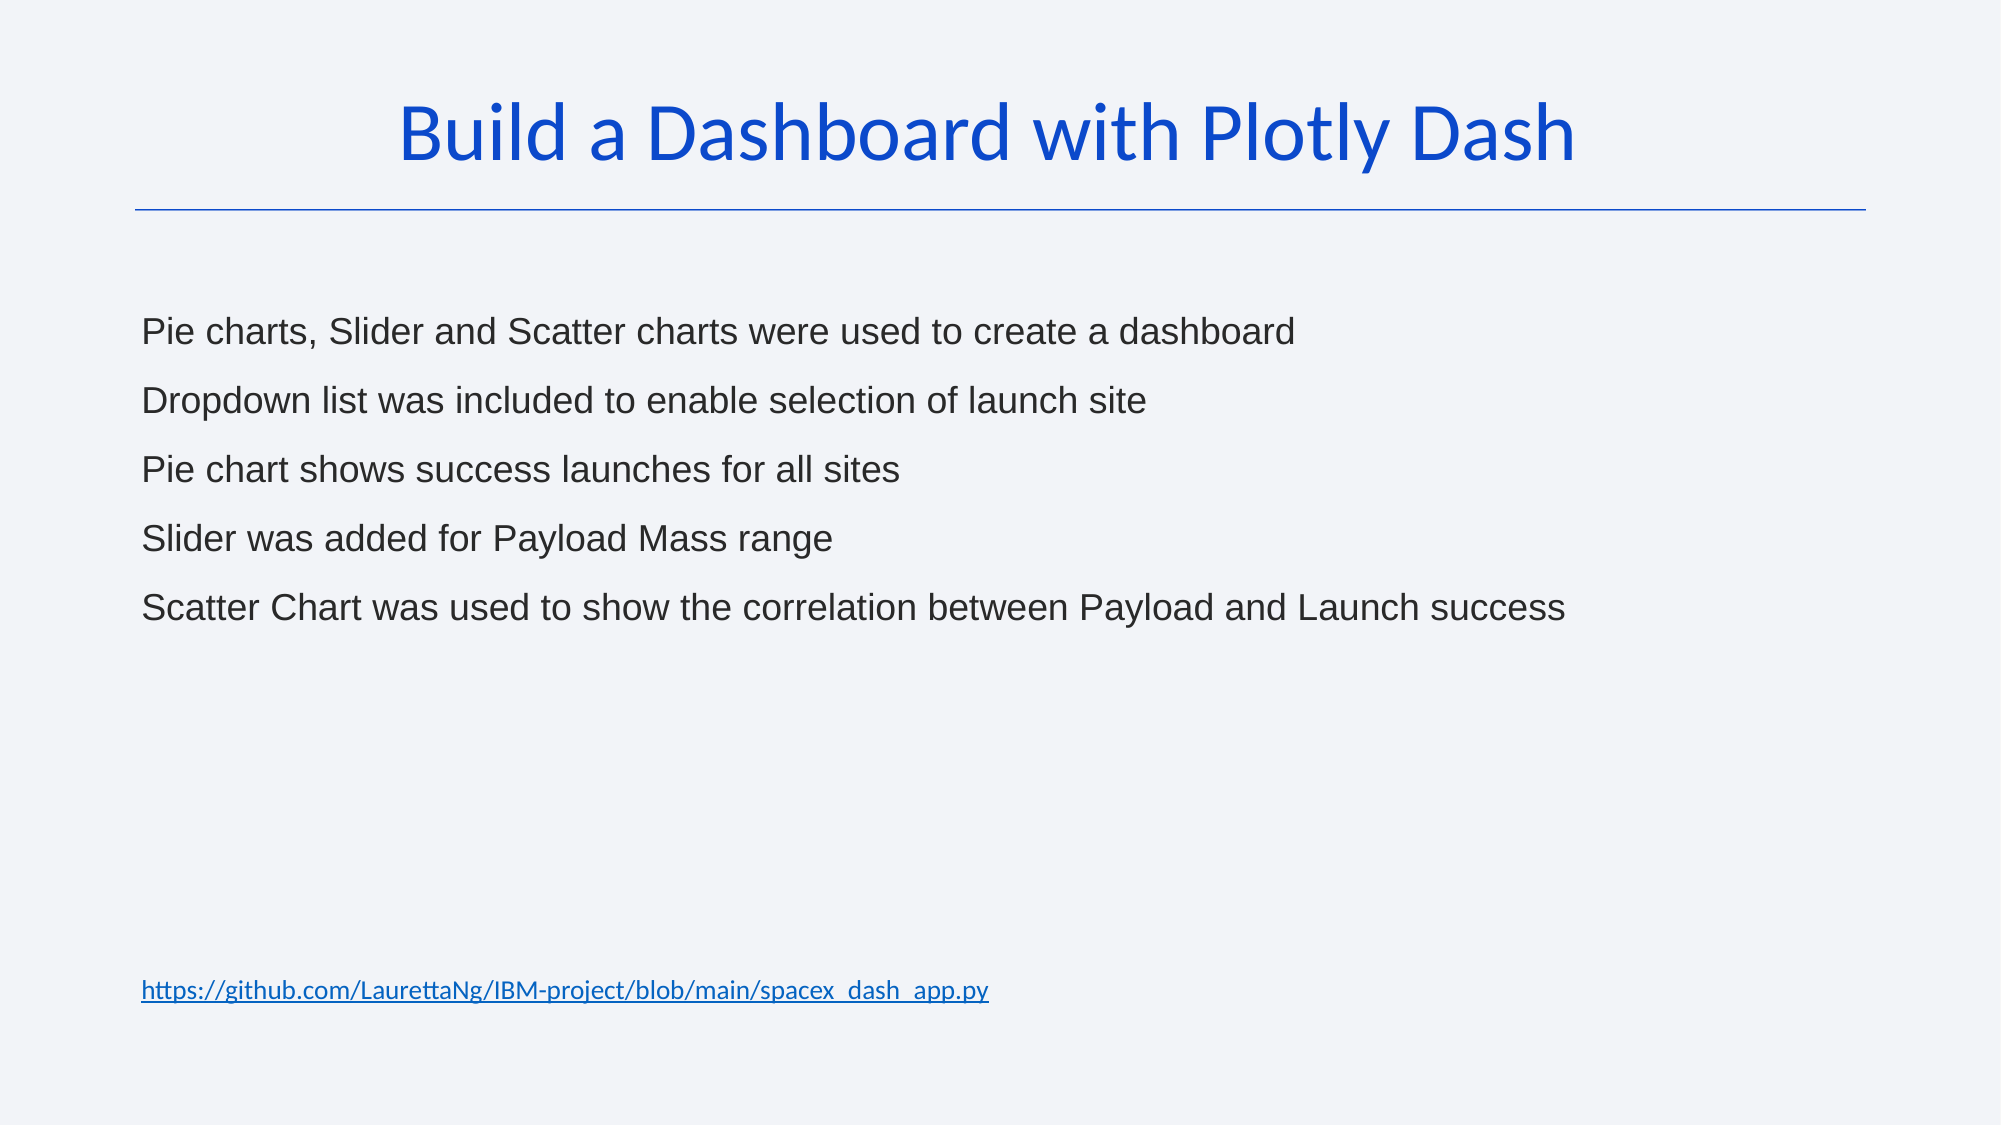

Build a Dashboard with Plotly Dash
Pie charts, Slider and Scatter charts were used to create a dashboard
Dropdown list was included to enable selection of launch site
Pie chart shows success launches for all sites
Slider was added for Payload Mass range
Scatter Chart was used to show the correlation between Payload and Launch success

https://github.com/LaurettaNg/IBM-project/blob/main/spacex_dash_app.py